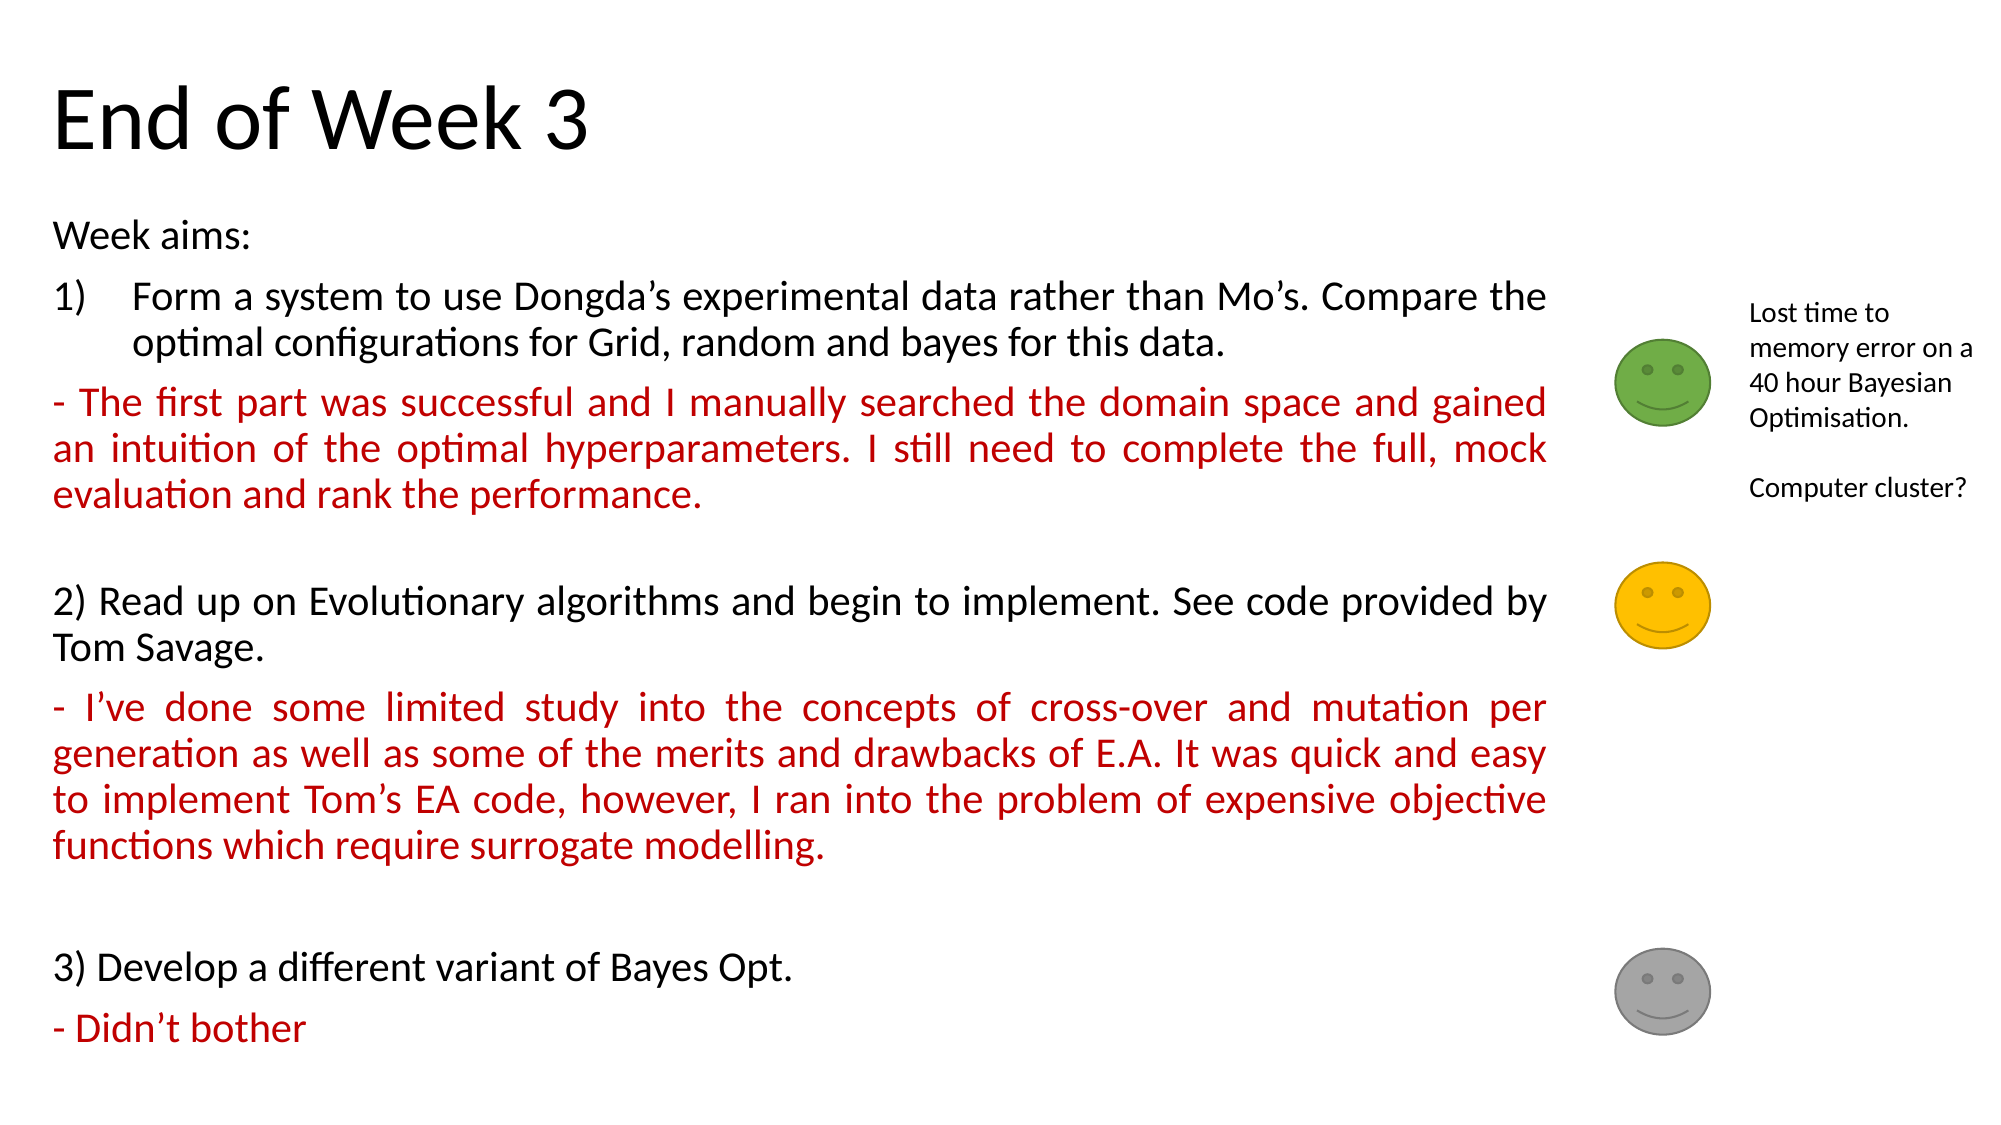

# End of Week 3
Week aims:
Form a system to use Dongda’s experimental data rather than Mo’s. Compare the optimal configurations for Grid, random and bayes for this data.
- The first part was successful and I manually searched the domain space and gained an intuition of the optimal hyperparameters. I still need to complete the full, mock evaluation and rank the performance.
2) Read up on Evolutionary algorithms and begin to implement. See code provided by Tom Savage.
- I’ve done some limited study into the concepts of cross-over and mutation per generation as well as some of the merits and drawbacks of E.A. It was quick and easy to implement Tom’s EA code, however, I ran into the problem of expensive objective functions which require surrogate modelling.

3) Develop a different variant of Bayes Opt.
- Didn’t bother
Lost time to memory error on a 40 hour Bayesian Optimisation.
Computer cluster?